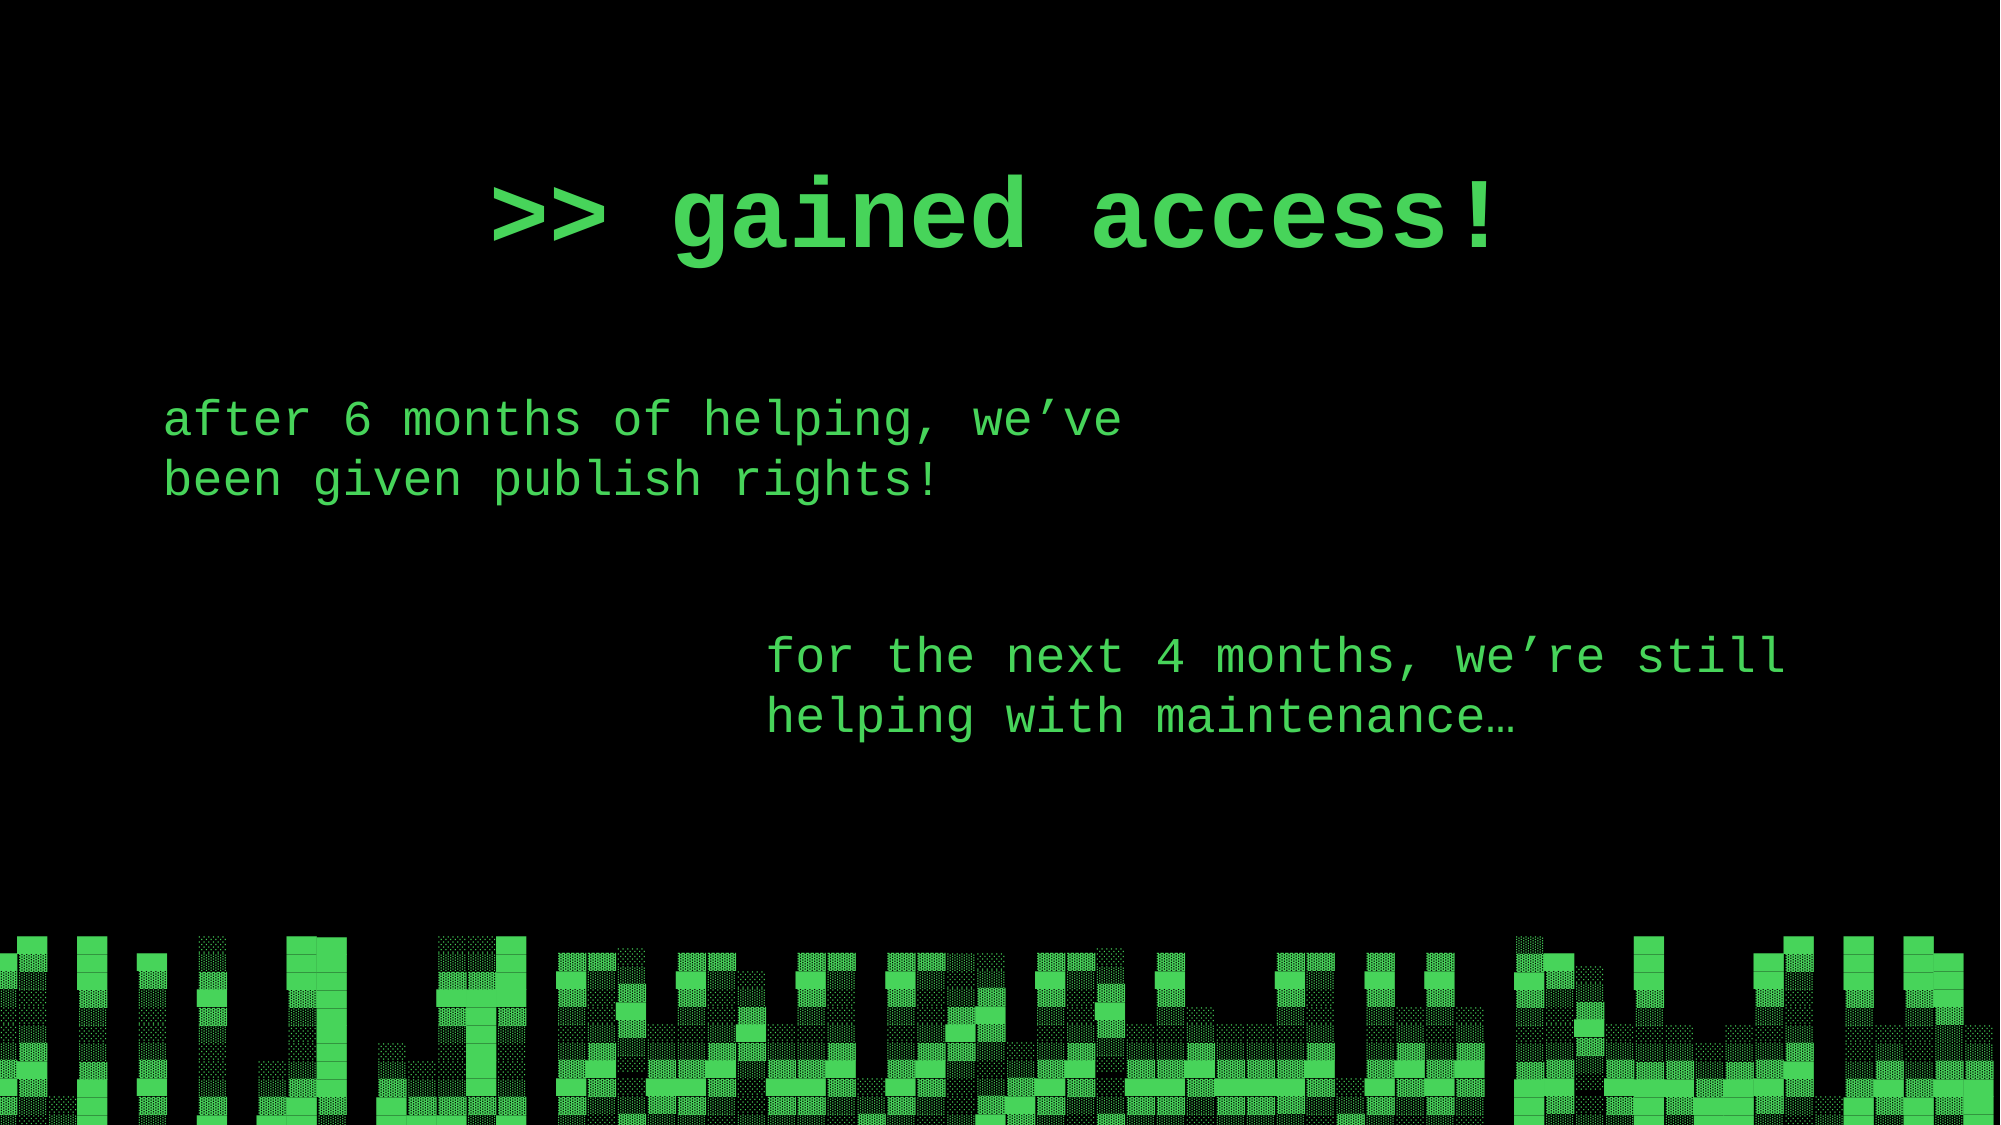

# >> gained access!
░▒▓█▓▒░░▒▓█▓▒░░▒▓██████▓▒░░▒▓█▓▒░░▒▓█▓▒░░▒▓█▓▒░ ░▒▓████████▓▒░▒▓██████▓▒░ ░▒▓█▓▒░░▒▓█▓▒░░▒▓██████▓▒░ ░▒▓██████▓▒░░▒▓█▓▒░░▒▓█▓▒░ ░▒▓██████▓▒░ ░▒▓███████▓▒░░▒▓███████▓▒░░▒▓██████████████▓▒░ ░▒▓███████▓▒░ ░▒▓██████▓▒░ ░▒▓██████▓▒░░▒▓█▓▒░░▒▓█▓▒░░▒▓██████▓▒░ ░▒▓██████▓▒░░▒▓████████▓▒░ ░▒▓█▓▒░░▒▓█▓▒░▒▓█▓▒░░▒▓█▓▒░▒▓█▓▒░░▒▓█▓▒░░▒▓█▓▒░ ░▒▓█▓▒░ ░▒▓█▓▒░░▒▓█▓▒░ ░▒▓█▓▒░░▒▓█▓▒░▒▓█▓▒░░▒▓█▓▒░▒▓█▓▒░░▒▓█▓▒░▒▓█▓▒░░▒▓█▓▒░ ░▒▓█▓▒░░▒▓█▓▒░ ░▒▓█▓▒░░▒▓█▓▒░▒▓█▓▒░░▒▓█▓▒░▒▓█▓▒░░▒▓█▓▒░░▒▓█▓▒░ ░▒▓█▓▒░░▒▓█▓▒░▒▓█▓▒░░▒▓█▓▒░▒▓█▓▒░░▒▓█▓▒░▒▓█▓▒░░▒▓█▓▒░▒▓█▓▒░░▒▓█▓▒░▒▓█▓▒░░▒▓█▓▒░▒▓█▓▒░ ░▒▓█▓▒░░▒▓█▓▒░▒▓█▓▒░░▒▓█▓▒░▒▓█▓▒░░▒▓█▓▒░░▒▓█▓▒░ ░▒▓█▓▒░ ░▒▓█▓▒░░▒▓█▓▒░ ░▒▓█▓▒░░▒▓█▓▒░▒▓█▓▒░░▒▓█▓▒░▒▓█▓▒░ ░▒▓█▓▒░░▒▓█▓▒░ ░▒▓█▓▒░░▒▓█▓▒░ ░▒▓█▓▒░░▒▓█▓▒░▒▓█▓▒░░▒▓█▓▒░▒▓█▓▒░░▒▓█▓▒░░▒▓█▓▒░ ░▒▓█▓▒░░▒▓█▓▒░▒▓█▓▒░░▒▓█▓▒░▒▓█▓▒░ ░▒▓█▓▒░░▒▓█▓▒░▒▓█▓▒░░▒▓█▓▒░▒▓█▓▒░ ░▒▓█▓▒░ ░▒▓████████▓▒░▒▓█▓▒░░▒▓█▓▒░▒▓█▓▒░░▒▓█▓▒░░▒▓█▓▒░ ░▒▓█▓▒░ ░▒▓█▓▒░░▒▓█▓▒░ ░▒▓████████▓▒░▒▓████████▓▒░▒▓█▓▒░ ░▒▓███████▓▒░ ░▒▓████████▓▒░ ░▒▓█▓▒░░▒▓█▓▒░▒▓███████▓▒░░▒▓█▓▒░░▒▓█▓▒░░▒▓█▓▒░ ░▒▓███████▓▒░░▒▓████████▓▒░▒▓█▓▒░ ░▒▓███████▓▒░░▒▓████████▓▒░▒▓█▓▒▒▓███▓▒░▒▓██████▓▒░

after 6 months of helping, we’ve been given publish rights!
for the next 4 months, we’re still helping with maintenance…